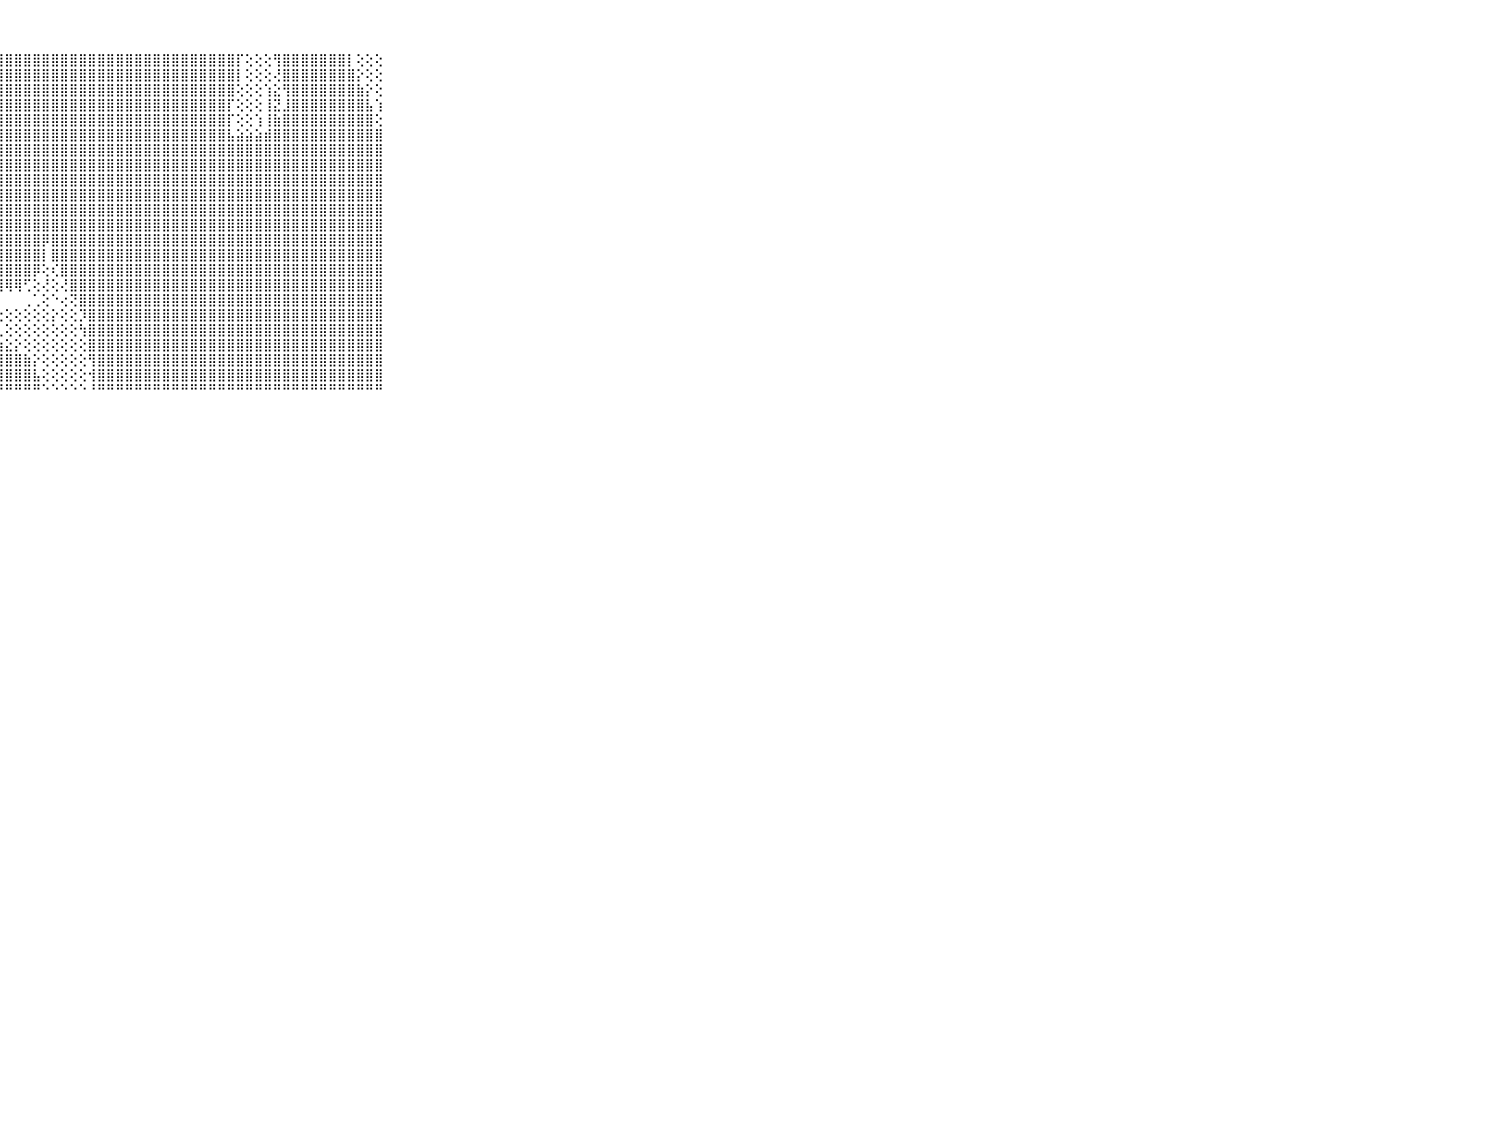

⠀⠀⠀⠀⠀⠀⠀⠀⠀⠀⠀⣿⣿⣿⣿⣿⣿⡿⢿⢿⣿⣿⣿⣿⣿⣿⣿⣿⣿⣿⣿⣿⣿⣿⣿⣿⣿⣿⣿⣿⣿⣿⣿⣿⣿⣿⣿⣿⣿⣿⣿⣿⣿⡏⢕⢕⢕⢻⣿⣿⣿⣿⣿⣿⣿⡇⢕⢕⢕⠀⠀⠀⠀⠀⠀⠀⠀⠀⠀⠀⠀
⠀⠀⠀⠀⠀⠀⠀⠀⠀⠀⠀⣿⢿⢟⢱⣥⣵⣴⣵⣾⣿⣿⣿⣿⣿⣿⣿⣿⣿⣿⣿⣿⣿⣿⣿⣿⣿⣿⣿⣿⣿⣿⣿⣿⣿⣿⣿⣿⣿⣿⣿⣿⣿⡇⢕⢕⢕⢜⣿⣿⣿⣿⣿⣿⣿⣿⡕⢕⢕⠀⠀⠀⠀⠀⠀⠀⠀⠀⠀⠀⠀
⠀⠀⠀⠀⠀⠀⠀⠀⠀⠀⠀⢕⢱⣵⢟⢗⢵⣵⣼⣿⣿⣿⣿⣿⣿⣿⣿⣿⣿⣿⣿⣿⣿⣿⣿⣿⣿⣿⣿⣿⣿⣿⣿⣿⣿⣿⣿⣿⣿⣿⣿⣿⣿⢕⢕⢕⢱⣕⢻⣿⣿⣿⣿⣿⣿⣿⣷⡕⢕⠀⠀⠀⠀⠀⠀⠀⠀⠀⠀⠀⠀
⠀⠀⠀⠀⠀⠀⠀⠀⠀⠀⠀⢕⢛⣱⢗⢵⢜⢿⣿⣿⣿⣿⣿⣿⣿⣿⣿⣿⣿⣿⣿⣿⣿⣿⣿⣿⣿⣿⣿⣿⣿⣿⣿⣿⣿⣿⣿⣿⣿⣿⣿⣿⡏⢕⢕⢕⢸⣝⣸⣿⣿⣿⣿⣿⣿⣿⣿⣧⢱⠀⠀⠀⠀⠀⠀⠀⠀⠀⠀⠀⠀
⠀⠀⠀⠀⠀⠀⠀⠀⠀⠀⠀⢁⣹⡷⢕⣱⣵⣾⣿⣿⣿⣿⣿⣿⣿⣿⣿⣿⣿⣿⣿⣿⣿⣿⣿⣿⣿⣿⣿⣿⣿⣿⣿⣿⣿⣿⣿⣿⣿⣿⣿⣿⡏⢕⢕⢱⢸⣷⣿⣿⣿⣿⣿⣿⣿⣿⣿⣿⢕⠀⠀⠀⠀⠀⠀⠀⠀⠀⠀⠀⠀
⠀⠀⠀⠀⠀⠀⠀⠀⠀⠀⠀⡿⣵⣷⣿⣿⣿⣿⣿⣿⣿⣿⣿⣿⣿⣿⣿⣿⣿⣿⣿⣿⣿⣿⣿⣿⣿⣿⣿⣿⣿⣿⣿⣿⣿⣿⣿⣿⣿⣿⣿⣿⣧⣵⣵⣵⣾⣿⣿⣿⣿⣿⣿⣿⣿⣿⣿⣿⣿⠀⠀⠀⠀⠀⠀⠀⠀⠀⠀⠀⠀
⠀⠀⠀⠀⠀⠀⠀⠀⠀⠀⠀⢸⣿⣿⣿⣿⣿⣿⣿⣿⣿⣿⣿⣿⣿⣿⣿⣿⣿⣿⣿⣿⣿⣿⣿⣿⣿⣿⣿⣿⣿⣿⣿⣿⣿⣿⣿⣿⣿⣿⣿⣿⣿⣿⣿⣿⣿⣿⣿⣿⣿⣿⣿⣿⣿⣿⣿⣿⣿⠀⠀⠀⠀⠀⠀⠀⠀⠀⠀⠀⠀
⠀⠀⠀⠀⠀⠀⠀⠀⠀⠀⠀⢕⢻⣿⣿⣿⣿⣿⣿⣿⣿⣿⣿⣿⣿⣿⣿⣿⣿⣿⣿⣿⣿⣿⣿⣿⣿⣿⣿⣿⣿⣿⣿⣿⣿⣿⣿⣿⣿⣿⣿⣿⣿⣿⣿⣿⣿⣿⣿⣿⣿⣿⣿⣿⣿⣿⣿⣿⣿⠀⠀⠀⠀⠀⠀⠀⠀⠀⠀⠀⠀
⠀⠀⠀⠀⠀⠀⠀⠀⠀⠀⠀⡕⢜⣿⣿⣿⣿⣿⣿⣿⣿⣿⣿⣿⣿⣿⣿⣿⣿⣿⣿⣿⣿⣿⣿⣿⣿⣿⣿⣿⣿⣿⣿⣿⣿⣿⣿⣿⣿⣿⣿⣿⣿⣿⣿⣿⣿⣿⣿⣿⣿⣿⣿⣿⣿⣿⣿⣿⣿⠀⠀⠀⠀⠀⠀⠀⠀⠀⠀⠀⠀
⠀⠀⠀⠀⠀⠀⠀⠀⠀⠀⠀⣿⣕⢝⣿⣿⣿⣷⣿⣿⣿⣿⣿⣿⣿⣿⣿⣿⣿⣿⣿⣿⣿⣿⣿⣿⣿⣿⣿⣿⣿⣿⣿⣿⣿⣿⣿⣿⣿⣿⣿⣿⣿⣿⣿⣿⣿⣿⣿⣿⣿⣿⣿⣿⣿⣿⣿⣿⣿⠀⠀⠀⠀⠀⠀⠀⠀⠀⠀⠀⠀
⠀⠀⠀⠀⠀⠀⠀⠀⠀⠀⠀⣿⣿⣷⣜⣿⣿⣿⣿⣿⣿⣿⣿⣿⣿⣿⣿⣿⣿⣿⣿⣿⣿⣿⣿⣿⣿⣿⣿⣿⣿⣿⣿⣿⣿⣿⣿⣿⣿⣿⣿⣿⣿⣿⣿⣿⣿⣿⣿⣿⣿⣿⣿⣿⣿⣿⣿⣿⣿⠀⠀⠀⠀⠀⠀⠀⠀⠀⠀⠀⠀
⠀⠀⠀⠀⠀⠀⠀⠀⠀⠀⠀⣿⣿⣿⣿⣿⣿⣿⣿⣿⣿⣿⣿⣿⣿⣿⣿⣿⣿⣿⣿⣿⣿⣿⣿⣿⣿⣿⣿⣿⣿⣿⣿⣿⣿⣿⣿⣿⣿⣿⣿⣿⣿⣿⣿⣿⣿⣿⣿⣿⣿⣿⣿⣿⣿⣿⣿⣿⣿⠀⠀⠀⠀⠀⠀⠀⠀⠀⠀⠀⠀
⠀⠀⠀⠀⠀⠀⠀⠀⠀⠀⠀⣿⣿⣿⣿⣿⣿⣿⣿⣿⣿⣿⣯⣽⣾⣿⣿⣿⣿⣿⣿⣿⡿⣿⣿⣿⣿⣿⣿⣿⣿⣿⣿⣿⣿⣿⣿⣿⣿⣿⣿⣿⣿⣿⣿⣿⣿⣿⣿⣿⣿⣿⣿⣿⣿⣿⣿⣿⣿⠀⠀⠀⠀⠀⠀⠀⠀⠀⠀⠀⠀
⠀⠀⠀⠀⠀⠀⠀⠀⠀⠀⠀⣿⣿⣿⣿⣿⣿⣿⣿⢿⣿⣿⣿⣿⣿⣿⣿⣿⣿⣿⣿⣿⡇⣿⣿⣿⣿⣿⣿⣿⣿⣿⣿⣿⣿⣿⣿⣿⣿⣿⣿⣿⣿⣿⣿⣿⣿⣿⣿⣿⣿⣿⣿⣿⣿⣿⣿⣿⣿⠀⠀⠀⠀⠀⠀⠀⠀⠀⠀⠀⠀
⠀⠀⠀⠀⠀⠀⠀⠀⠀⠀⠀⣿⣿⣿⣿⣿⣿⣿⣿⣿⡿⣿⣿⣿⣿⣿⣿⣿⣿⣿⣿⡿⢕⢎⣿⣿⣿⣿⣿⣿⣿⣿⣿⣿⣿⣿⣿⣿⣿⣿⣿⣿⣿⣿⣿⣿⣿⣿⣿⣿⣿⣿⣿⣿⣿⣿⣿⣿⣿⠀⠀⠀⠀⠀⠀⠀⠀⠀⠀⠀⠀
⠀⠀⠀⠀⠀⠀⠀⠀⠀⠀⠀⣿⣿⣿⣿⣿⣿⣿⣿⣿⣿⣝⢻⢿⢿⢿⣿⢿⢿⢿⢋⢕⢜⢕⢜⣿⣿⣿⣿⣿⣿⣿⣿⣿⣿⣿⣿⣿⣿⣿⣿⣿⣿⣿⣿⣿⣿⣿⣿⣿⣿⣿⣿⣿⣿⣿⣿⣿⣿⠀⠀⠀⠀⠀⠀⠀⠀⠀⠀⠀⠀
⠀⠀⠀⠀⠀⠀⠀⠀⠀⠀⠀⣿⣿⣿⣿⣿⣿⣿⣿⣿⣿⣿⣧⢕⢕⢕⢀⠀⠀⠀⢀⢁⢕⠑⢔⢝⣿⣿⣿⣿⣿⣿⣿⣿⣿⣿⣿⣿⣿⣿⣿⣿⣿⣿⣿⣿⣿⣿⣿⣿⣿⣿⣿⣿⣿⣿⣿⣿⣿⠀⠀⠀⠀⠀⠀⠀⠀⠀⠀⠀⠀
⠀⠀⠀⠀⠀⠀⠀⠀⠀⠀⠀⣿⣿⣿⣿⣿⣿⣿⣿⣿⣿⣿⣿⣷⢕⢕⢕⢕⢕⢕⢕⢕⢕⡕⢕⢕⡹⣿⣿⣿⣿⣿⣿⣿⣿⣿⣿⣿⣿⣿⣿⣿⣿⣿⣿⣿⣿⣿⣿⣿⣿⣿⣿⣿⣿⣿⣿⣿⣿⠀⠀⠀⠀⠀⠀⠀⠀⠀⠀⠀⠀
⠀⠀⠀⠀⠀⠀⠀⠀⠀⠀⠀⣿⣿⣿⣿⣿⣿⣿⣿⣿⣿⣿⣿⣿⣇⢕⢔⢇⢕⢕⢕⢕⢕⢕⢕⢕⢳⣿⣿⣿⣿⣿⣿⣿⣿⣿⣿⣿⣿⣿⣿⣿⣿⣿⣿⣿⣿⣿⣿⣿⣿⣿⣿⣿⣿⣿⣿⣿⣿⠀⠀⠀⠀⠀⠀⠀⠀⠀⠀⠀⠀
⠀⠀⠀⠀⠀⠀⠀⠀⠀⠀⠀⣿⣿⣿⣿⣿⣿⣿⣿⣿⣿⣿⣿⣿⣿⣷⣷⣵⣕⡕⢕⢕⢕⢕⢕⢕⢕⣿⣿⣿⣿⣿⣿⣿⣿⣿⣿⣿⣿⣿⣿⣿⣿⣿⣿⣿⣿⣿⣿⣿⣿⣿⣿⣿⣿⣿⣿⣿⣿⠀⠀⠀⠀⠀⠀⠀⠀⠀⠀⠀⠀
⠀⠀⠀⠀⠀⠀⠀⠀⠀⠀⠀⣿⣿⣿⣿⣿⣿⣿⣿⣿⣿⣿⣿⣿⣿⣿⣿⣿⣿⣿⣷⡕⢕⢕⢕⢕⢕⢻⣿⣿⣿⣿⣿⣿⣿⣿⣿⣿⣿⣿⣿⣿⣿⣿⣿⣿⣿⣿⣿⣿⣿⣿⣿⣿⣿⣿⣿⣿⣿⠀⠀⠀⠀⠀⠀⠀⠀⠀⠀⠀⠀
⠀⠀⠀⠀⠀⠀⠀⠀⠀⠀⠀⣿⣿⣿⣿⣿⣿⣿⣿⣿⣿⣿⣿⣿⣿⣿⣿⣿⣿⣿⣿⣧⢕⢕⢕⢕⢕⢺⣿⣿⣿⣿⣿⣿⣿⣿⣿⣿⣿⣿⣿⣿⣿⣿⣿⣿⣿⣿⣿⣿⣿⣿⣿⣿⣿⣿⣿⣿⣿⠀⠀⠀⠀⠀⠀⠀⠀⠀⠀⠀⠀
⠀⠀⠀⠀⠀⠀⠀⠀⠀⠀⠀⠛⠛⠛⠛⠛⠛⠛⠛⠛⠛⠛⠛⠛⠛⠛⠛⠛⠛⠛⠛⠛⠑⠑⠑⠑⠑⠘⠛⠛⠛⠛⠛⠛⠛⠛⠛⠛⠛⠛⠛⠛⠛⠛⠛⠛⠛⠛⠛⠛⠛⠛⠛⠛⠛⠛⠛⠛⠛⠀⠀⠀⠀⠀⠀⠀⠀⠀⠀⠀⠀